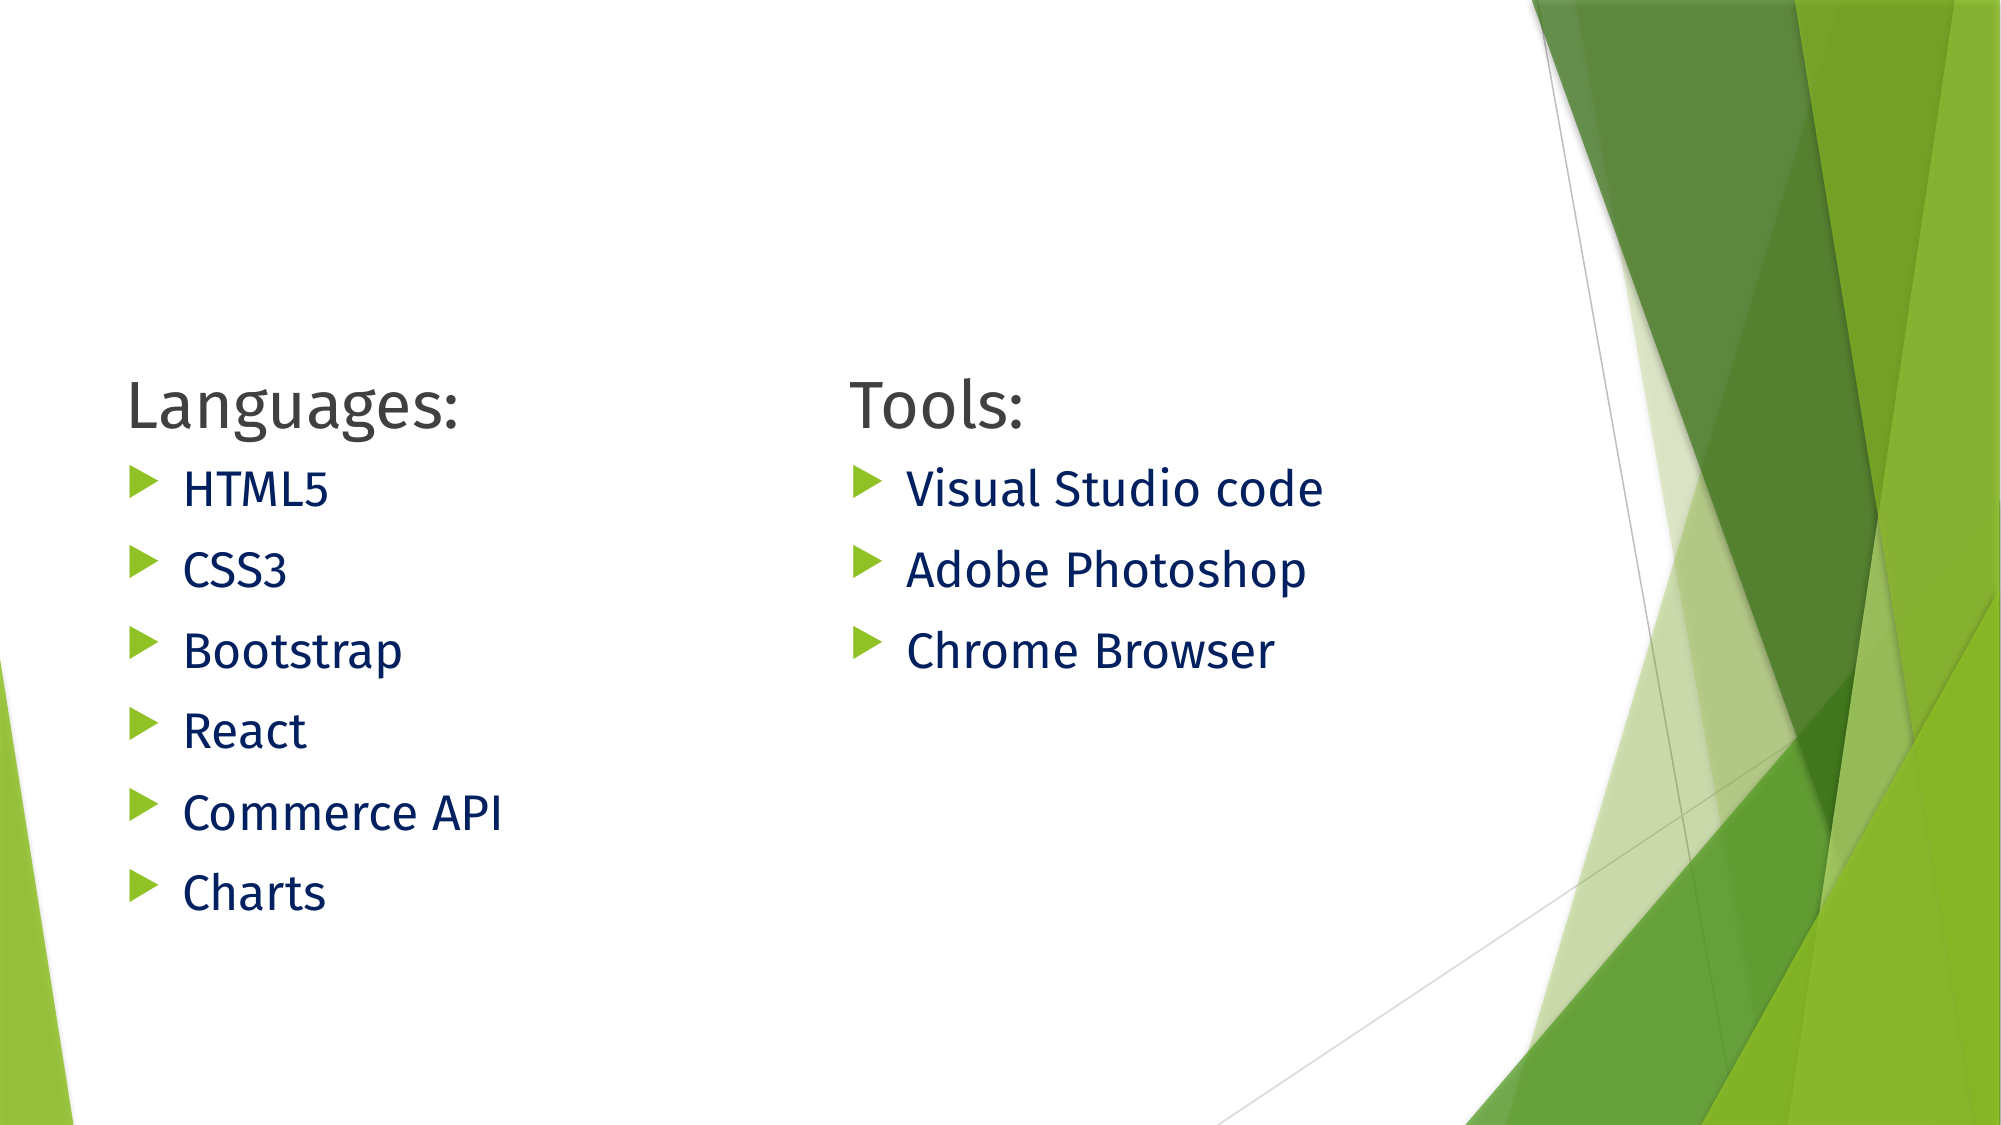

Languages:
Tools:
HTML5
CSS3
Bootstrap
React
Commerce API
Charts
Visual Studio code
Adobe Photoshop
Chrome Browser